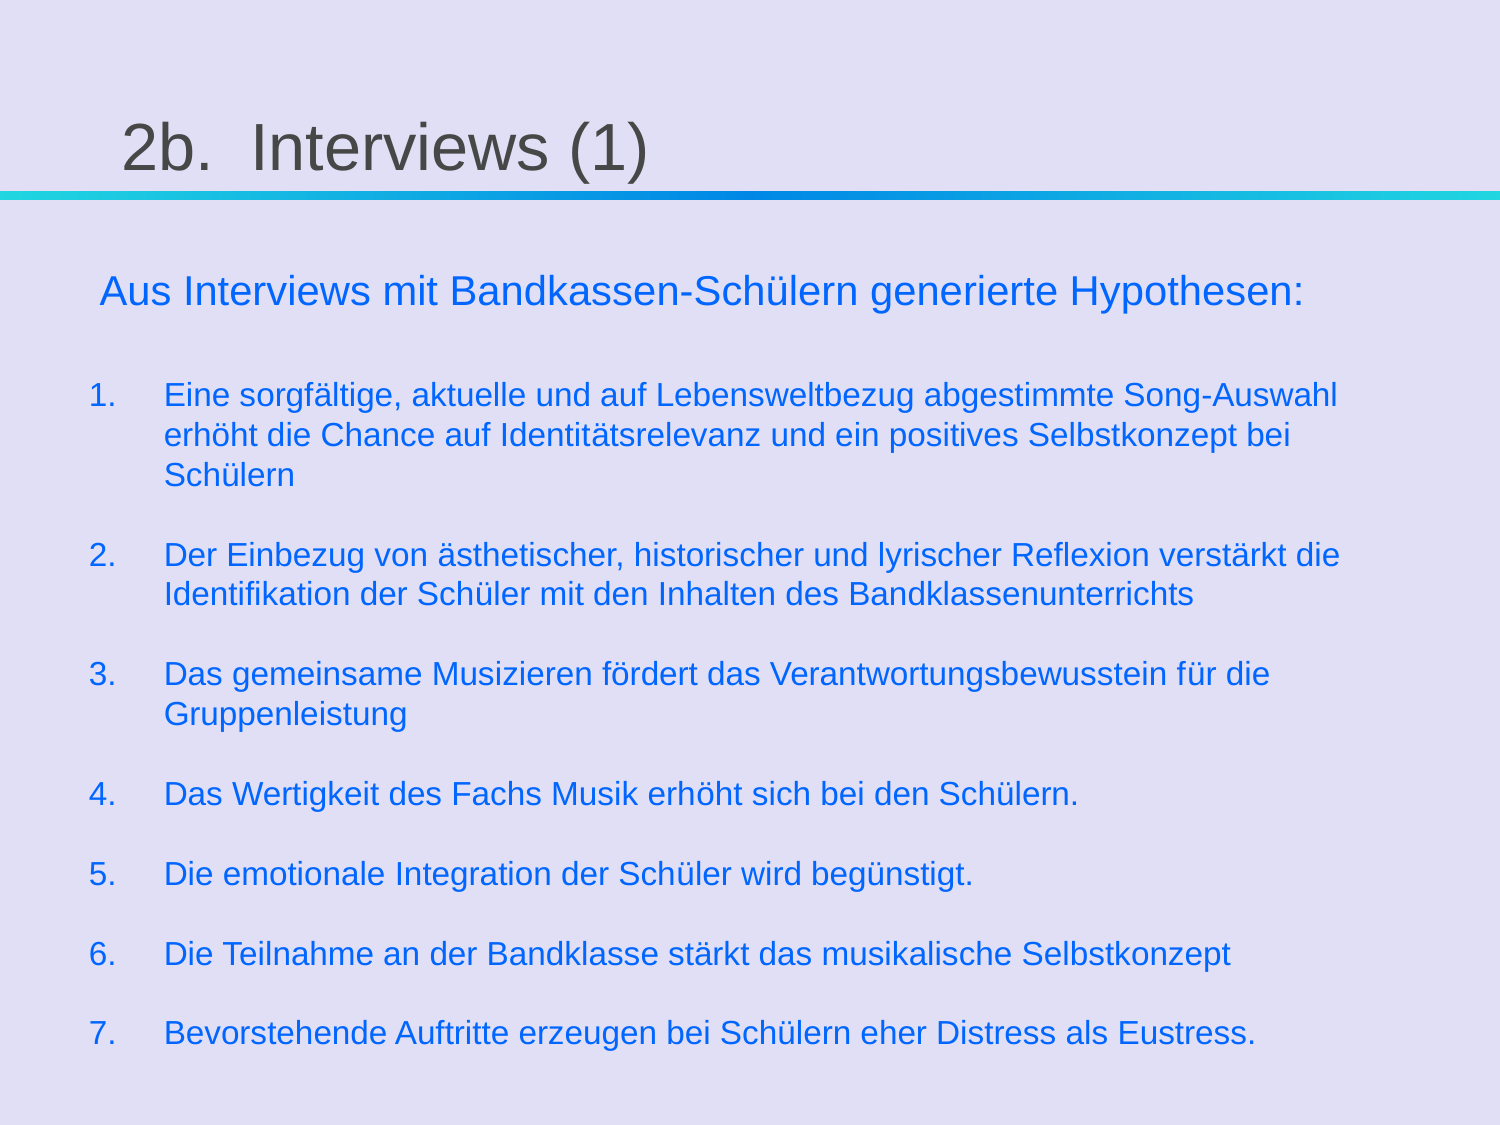

# 2b.  Interviews (1)

Aus Interviews mit Bandkassen-Schülern generierte Hypothesen:
Eine sorgfältige, aktuelle und auf Lebensweltbezug abgestimmte Song-Auswahl erhöht die Chance auf Identitätsrelevanz und ein positives Selbstkonzept bei Schülern
Der Einbezug von ästhetischer, historischer und lyrischer Reflexion verstärkt die Identifikation der Schüler mit den Inhalten des Bandklassenunterrichts
Das gemeinsame Musizieren fördert das Verantwortungsbewusstein für die Gruppenleistung
Das Wertigkeit des Fachs Musik erhöht sich bei den Schülern.
Die emotionale Integration der Schüler wird begünstigt.

Die Teilnahme an der Bandklasse stärkt das musikalische Selbstkonzept

Bevorstehende Auftritte erzeugen bei Schülern eher Distress als Eustress.